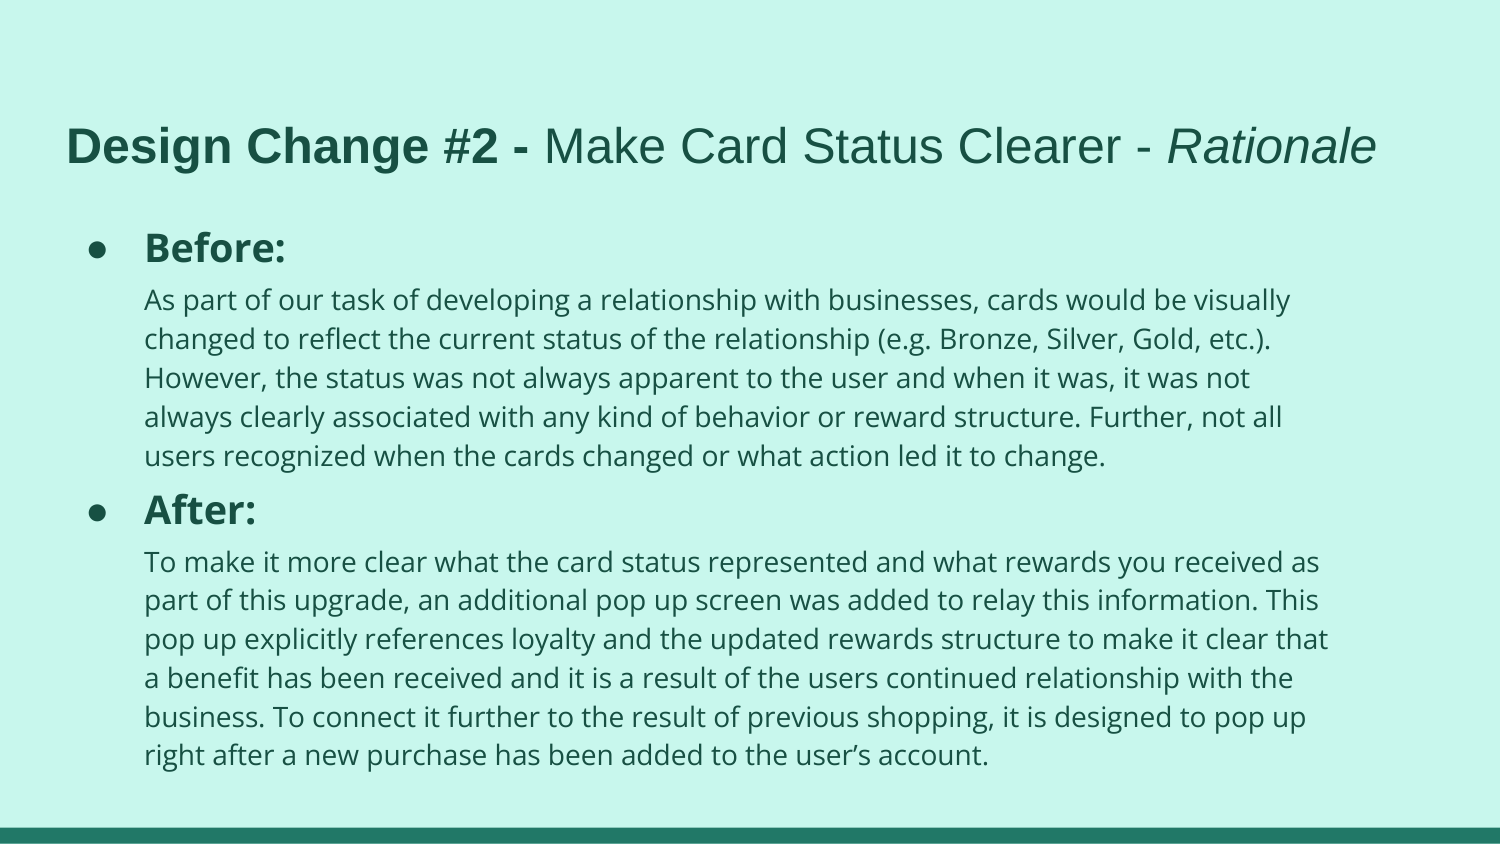

# Design Change #2 - Make Card Status Clearer - Rationale
Before:
As part of our task of developing a relationship with businesses, cards would be visually changed to reflect the current status of the relationship (e.g. Bronze, Silver, Gold, etc.). However, the status was not always apparent to the user and when it was, it was not always clearly associated with any kind of behavior or reward structure. Further, not all users recognized when the cards changed or what action led it to change.
After:
To make it more clear what the card status represented and what rewards you received as part of this upgrade, an additional pop up screen was added to relay this information. This pop up explicitly references loyalty and the updated rewards structure to make it clear that a benefit has been received and it is a result of the users continued relationship with the business. To connect it further to the result of previous shopping, it is designed to pop up right after a new purchase has been added to the user’s account.